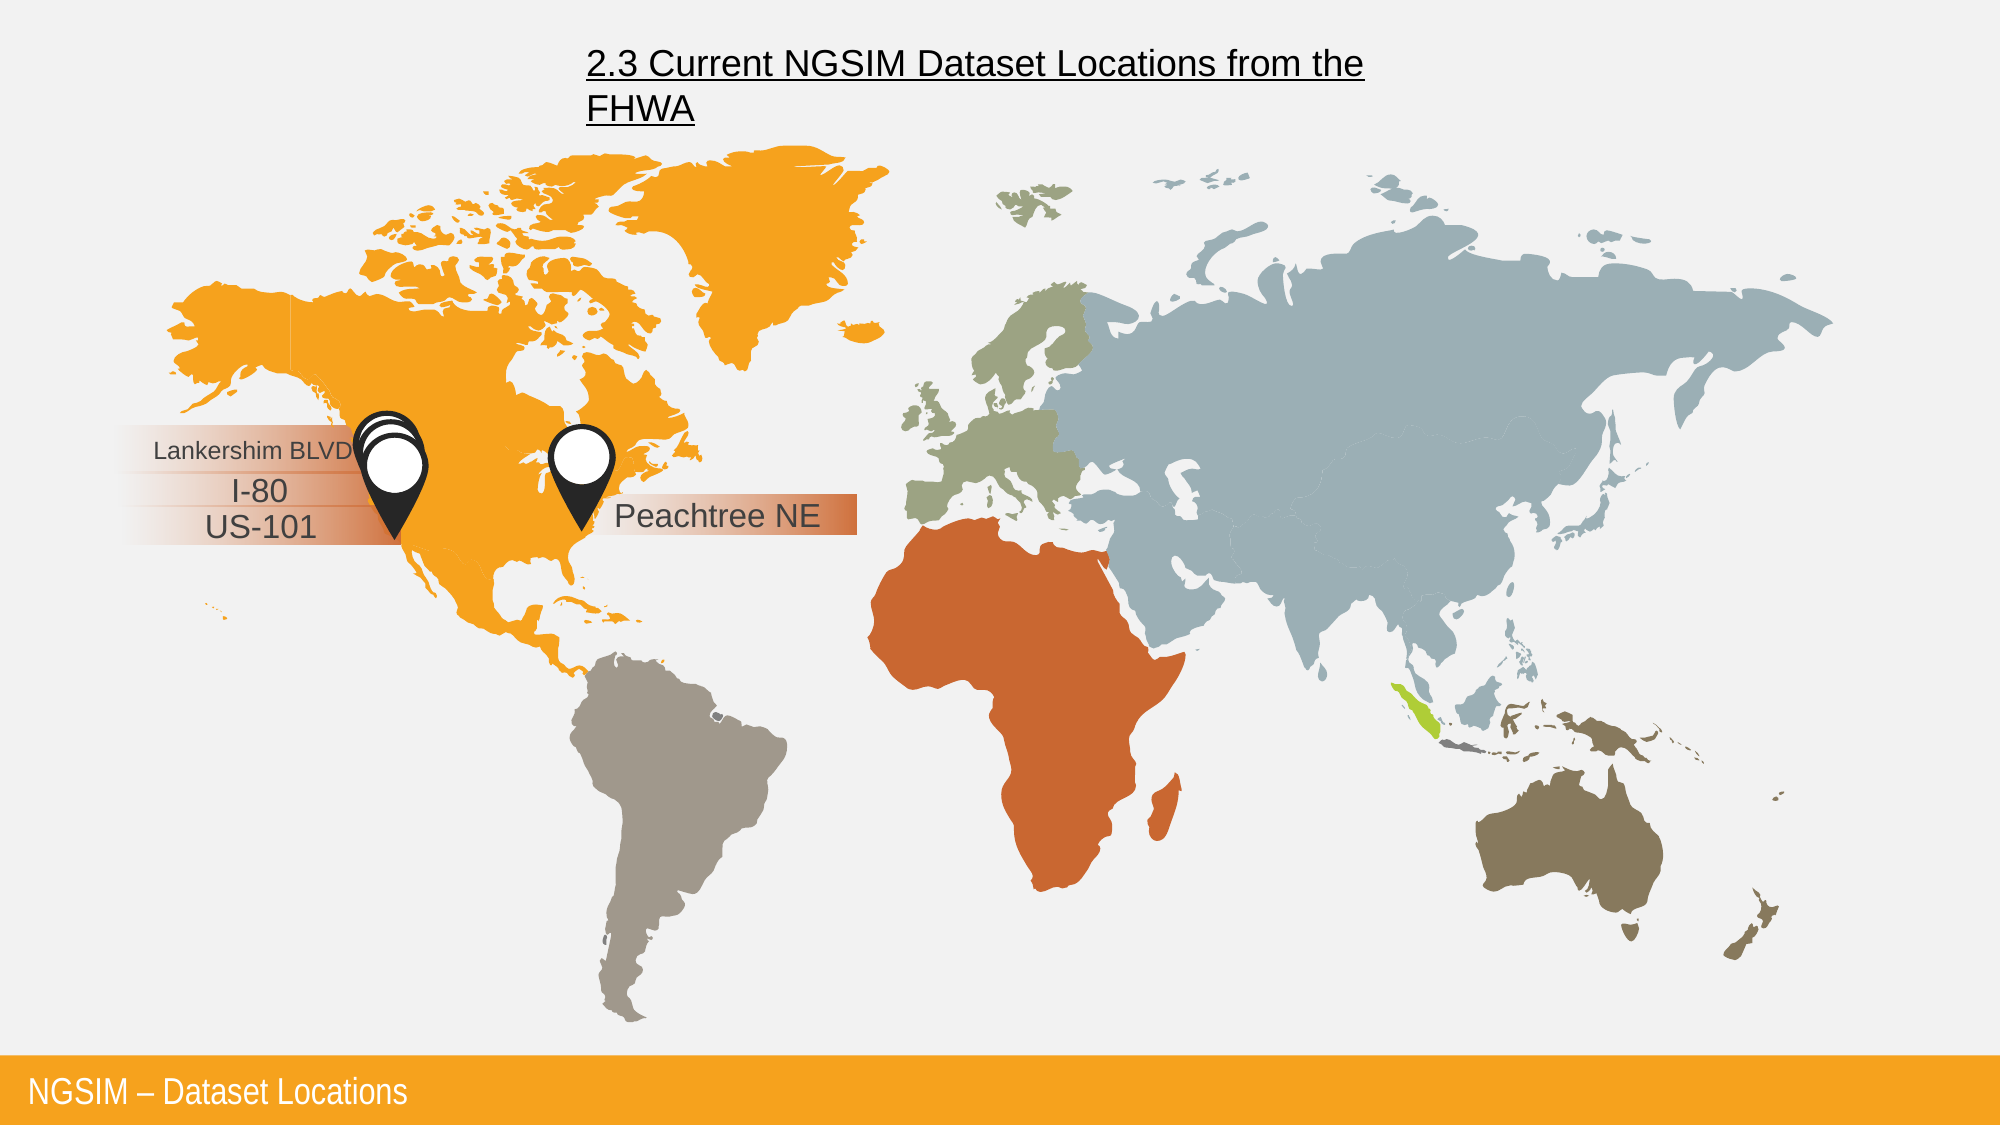

2.3 Current NGSIM Dataset Locations from the FHWA

Lankershim BLVD

I-80
Peachtree NE
US-101

NGSIM – Dataset Locations